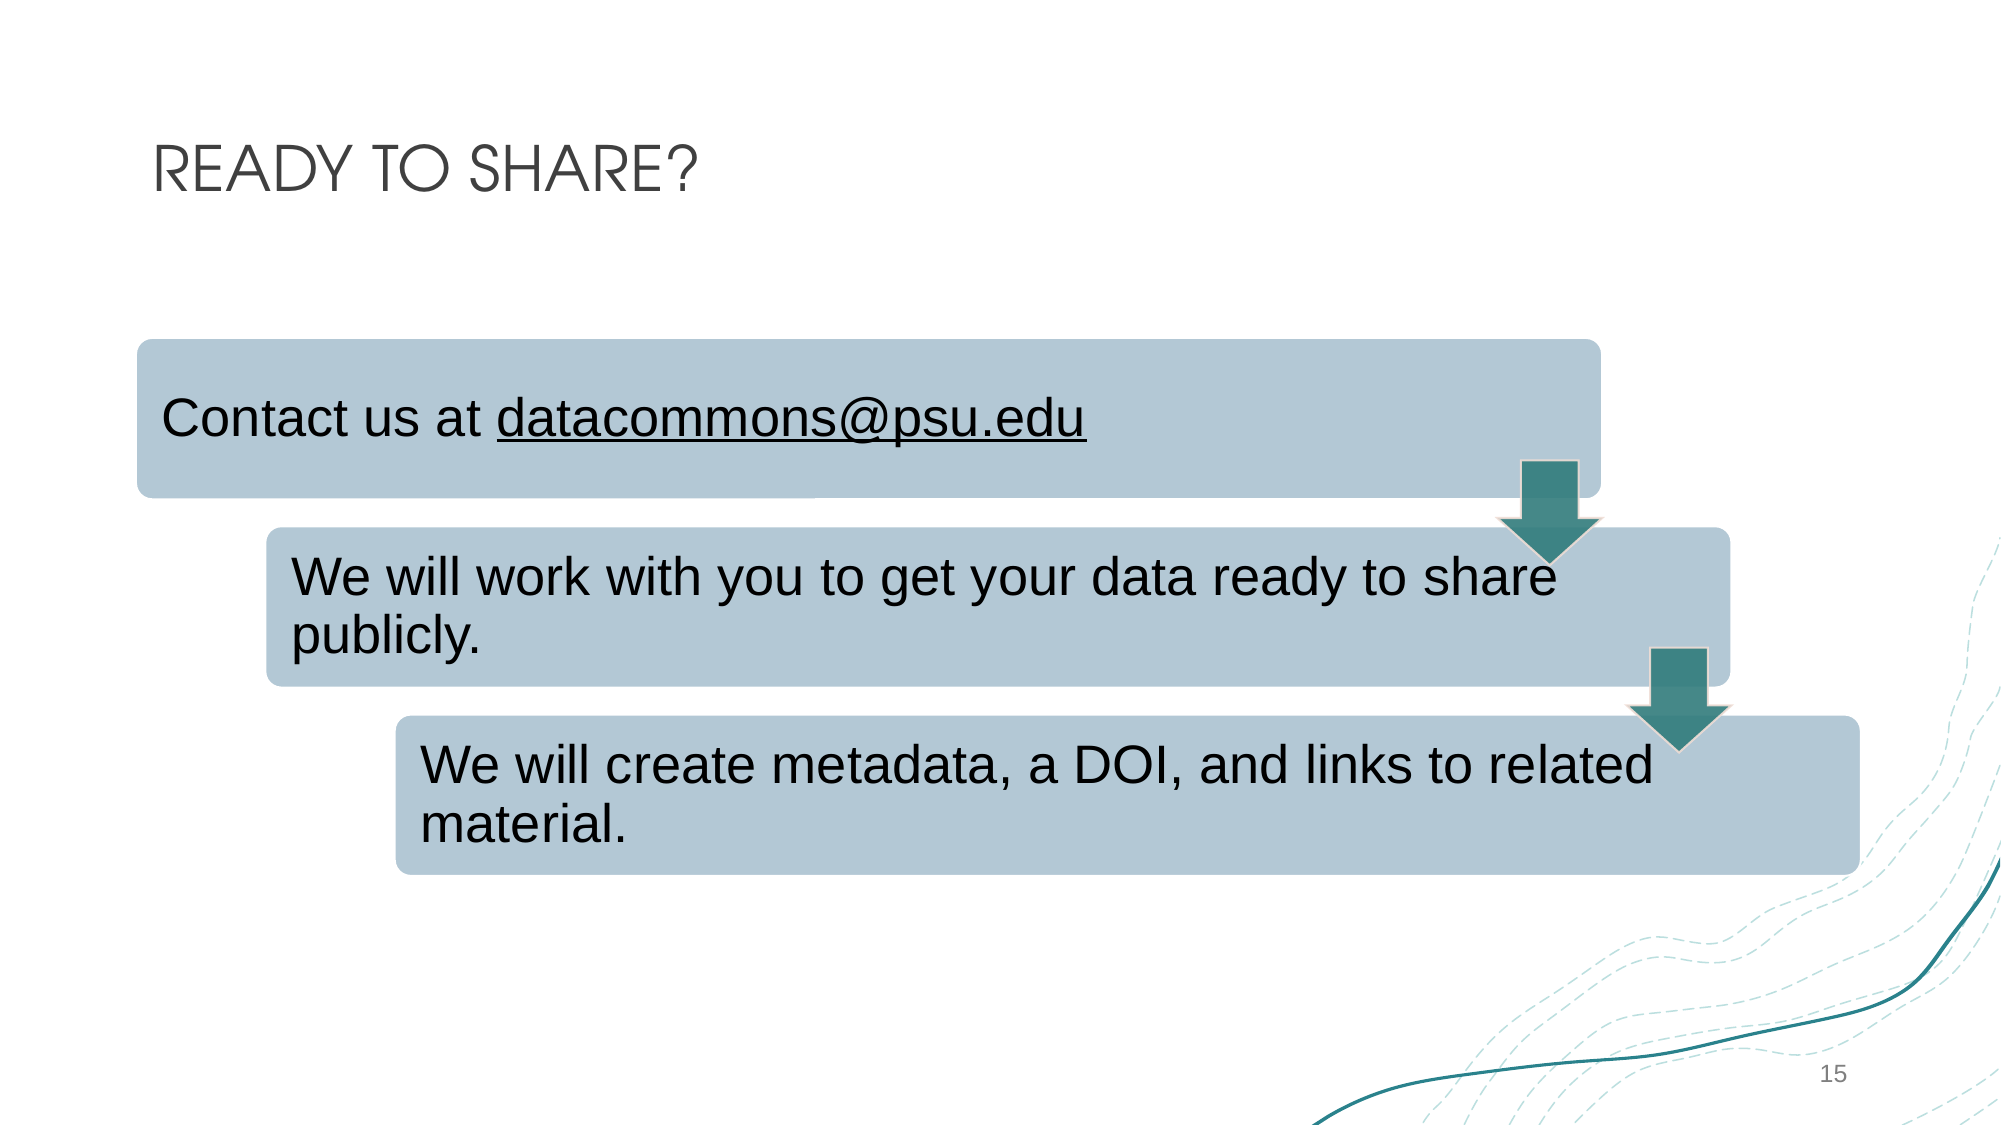

# Ready to Share?
Contact us at datacommons@psu.edu
We will work with you to get your data ready to share publicly.
We will create metadata, a DOI, and links to related material.

15